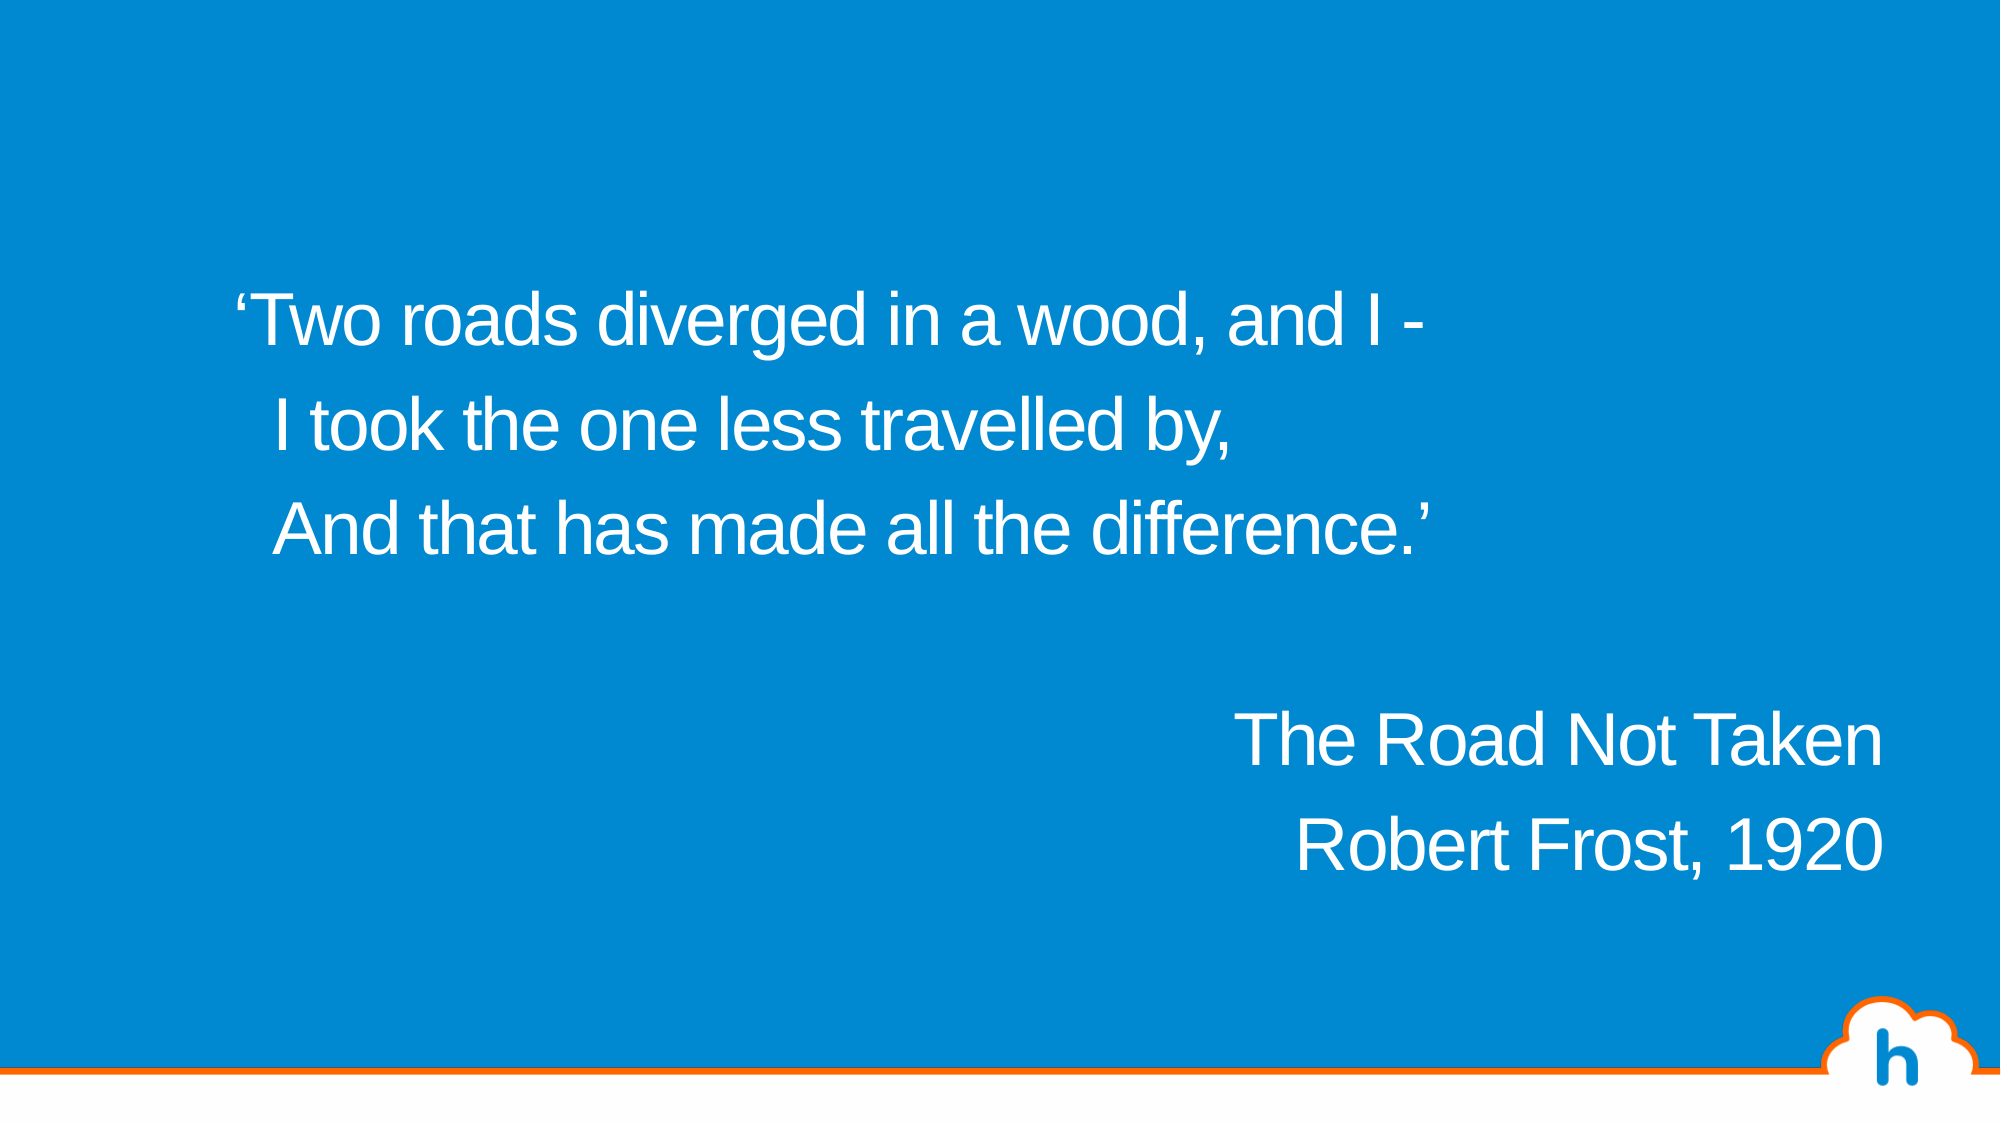

#
‘Two roads diverged in a wood, and I -
  I took the one less travelled by,
  And that has made all the difference.’

The Road Not Taken
Robert Frost, 1920